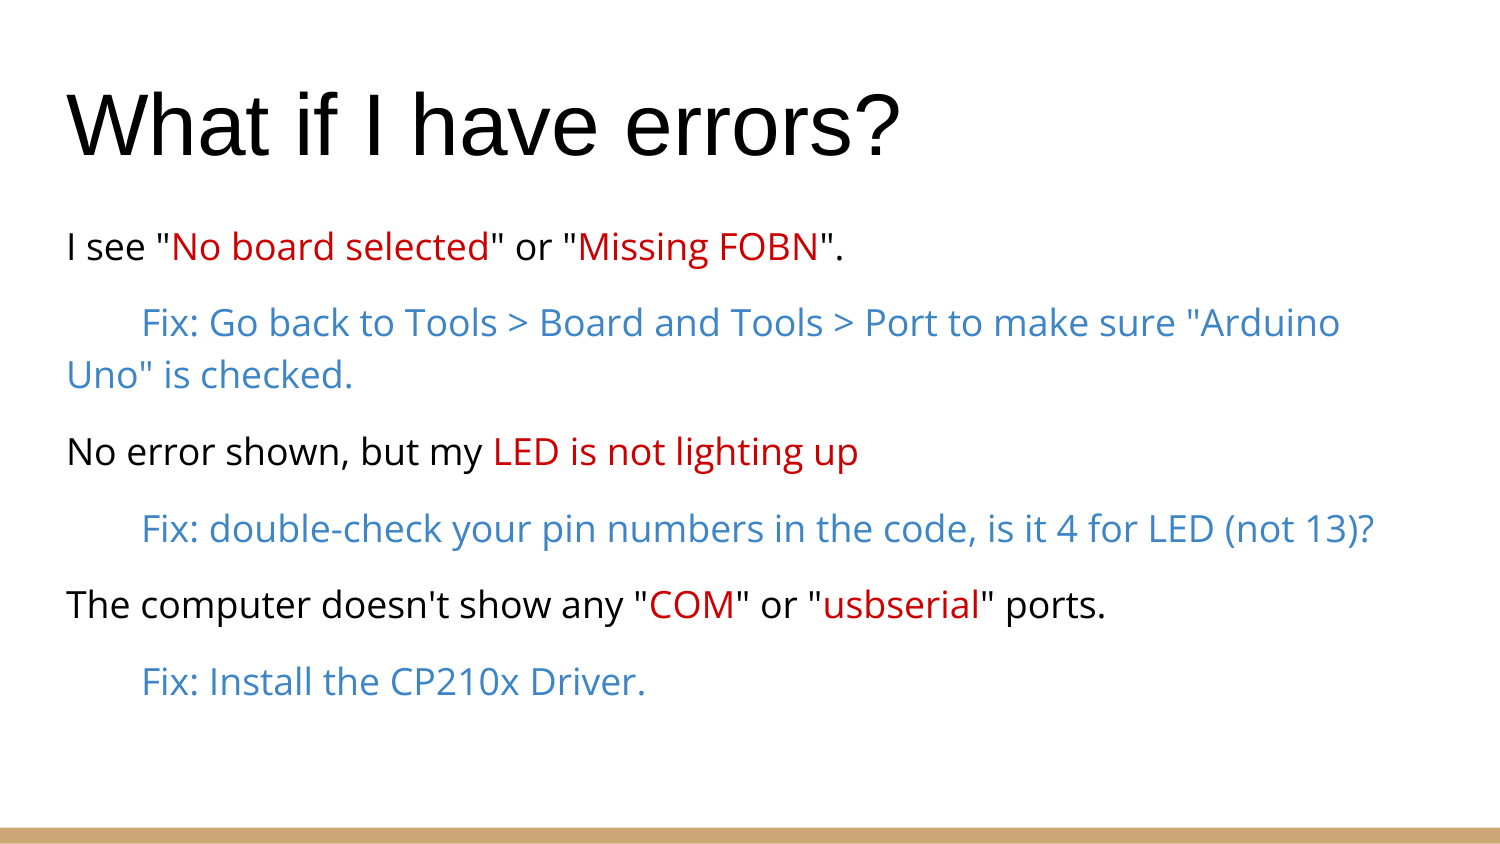

# What if I have errors?
I see "No board selected" or "Missing FOBN".
Fix: Go back to Tools > Board and Tools > Port to make sure "Arduino Uno" is checked.
No error shown, but my LED is not lighting up
Fix: double-check your pin numbers in the code, is it 4 for LED (not 13)?
The computer doesn't show any "COM" or "usbserial" ports.
Fix: Install the CP210x Driver.